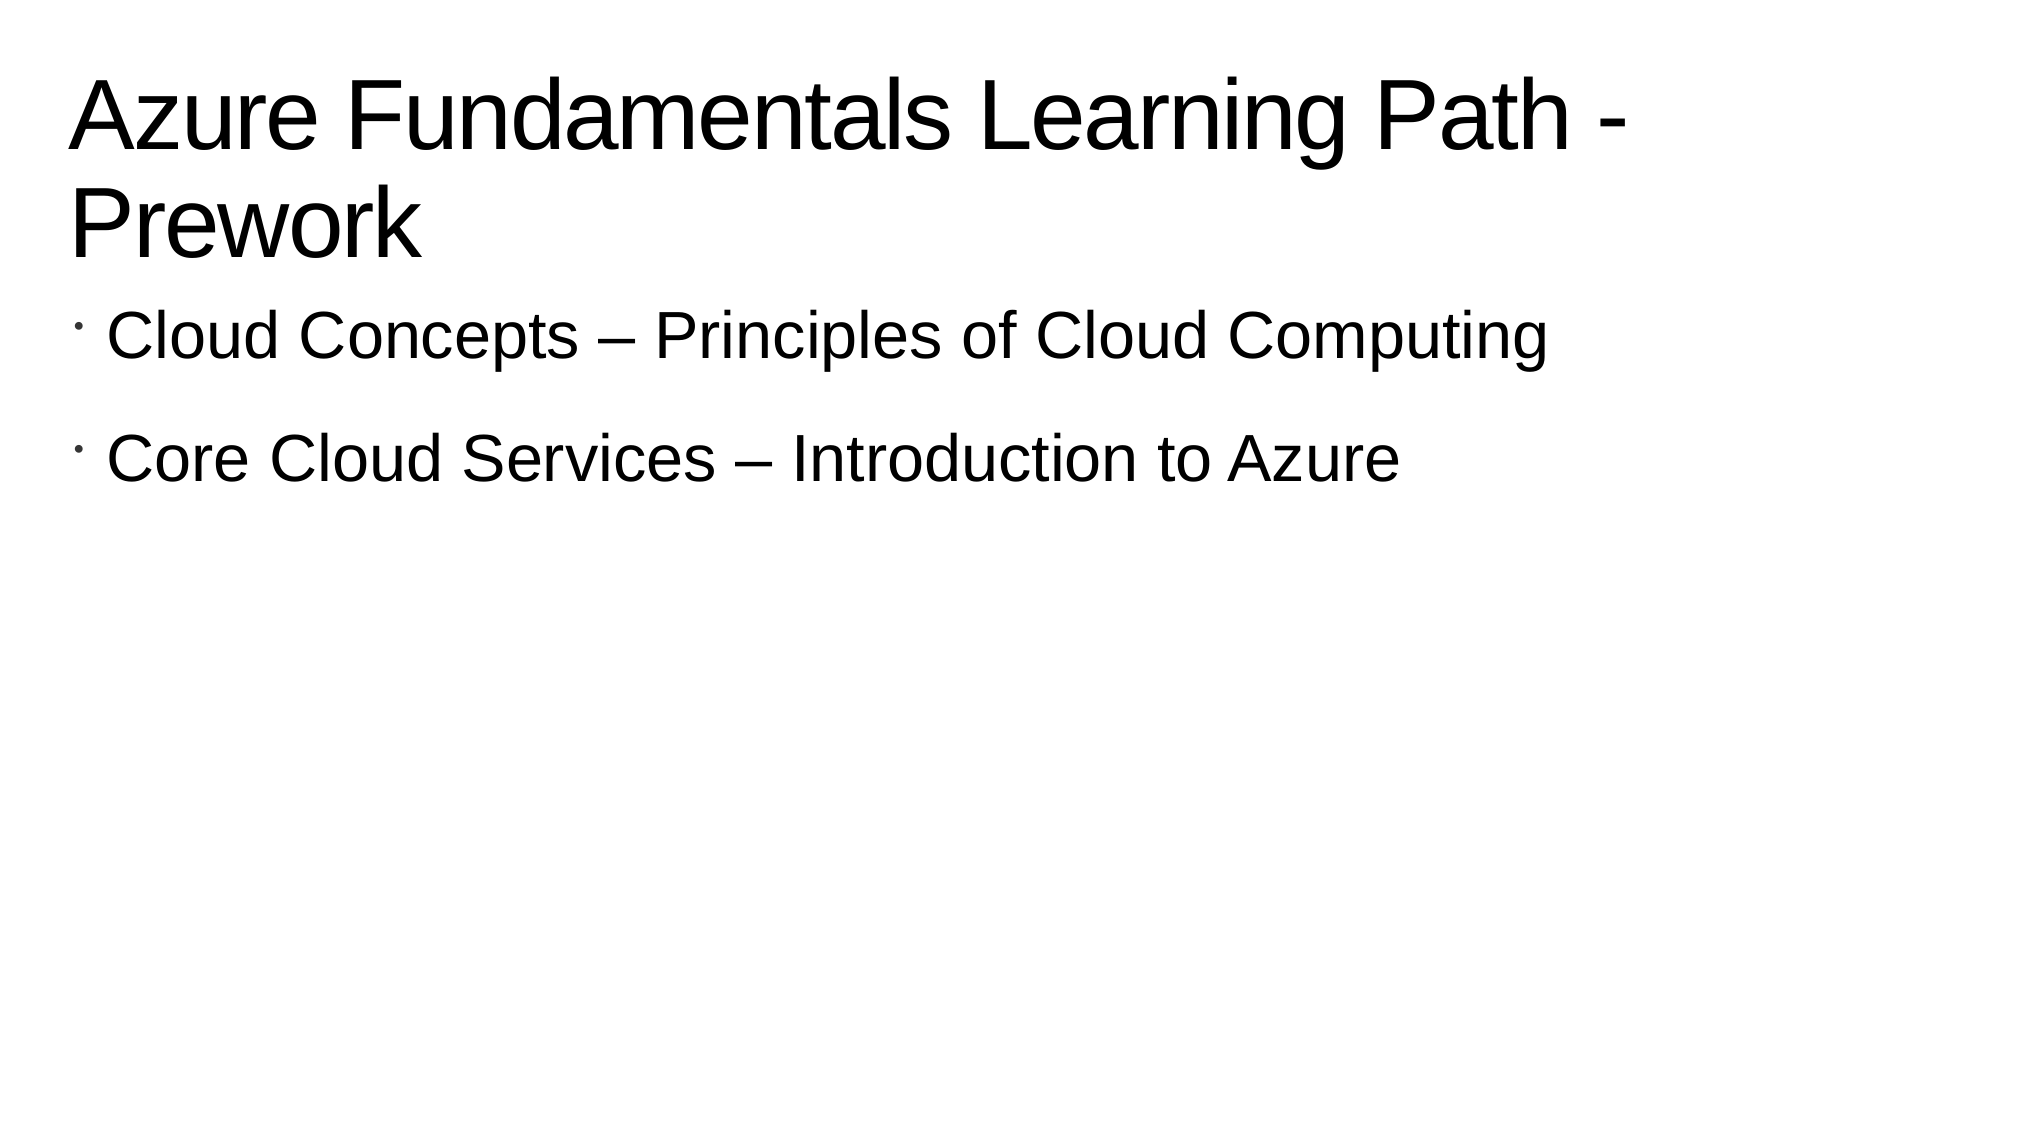

# Azure Fundamentals Learning Path - Prework
Cloud Concepts – Principles of Cloud Computing
Core Cloud Services – Introduction to Azure